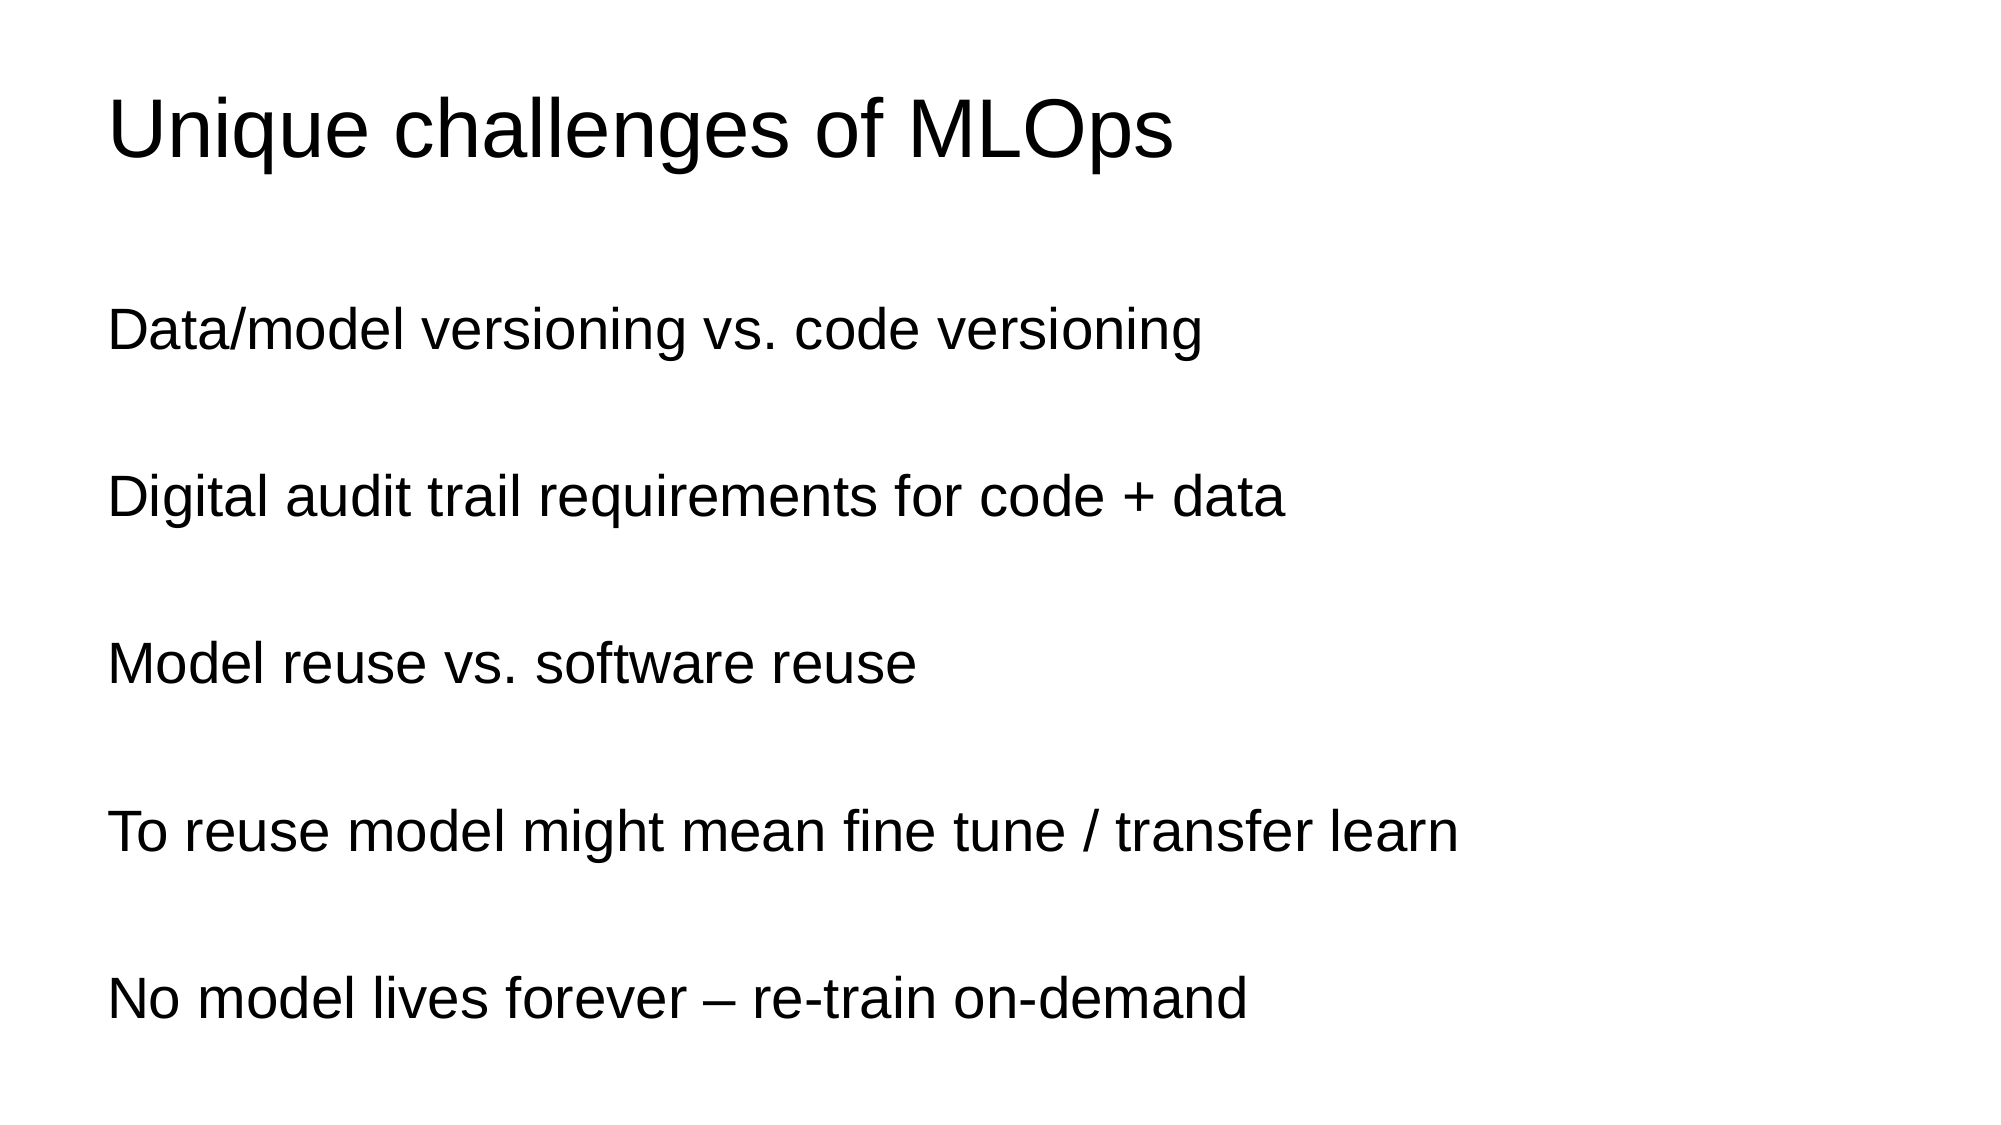

# Unique challenges of MLOps
Data/model versioning vs. code versioning

Digital audit trail requirements for code + data

Model reuse vs. software reuse

To reuse model might mean fine tune / transfer learn

No model lives forever – re-train on-demand